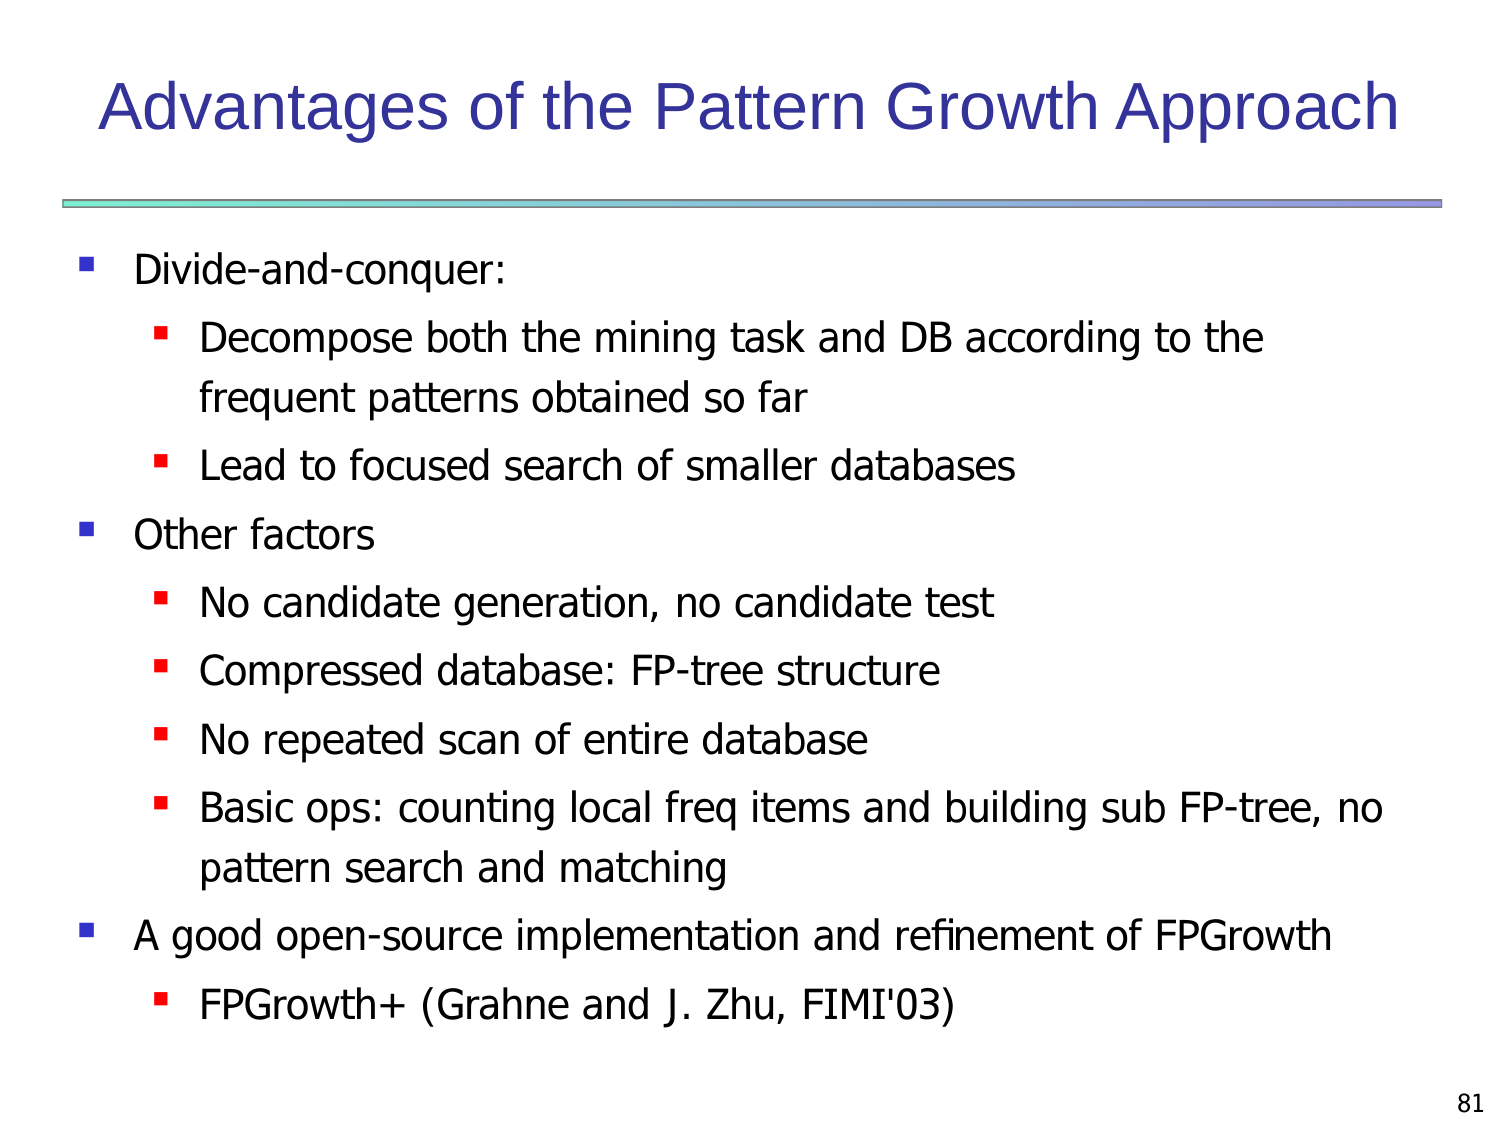

# Advantages of the Pattern Growth Approach
Divide-and-conquer:
Decompose both the mining task and DB according to the frequent patterns obtained so far
Lead to focused search of smaller databases
Other factors
No candidate generation, no candidate test
Compressed database: FP-tree structure
No repeated scan of entire database
Basic ops: counting local freq items and building sub FP-tree, no pattern search and matching
A good open-source implementation and refinement of FPGrowth
FPGrowth+ (Grahne and J. Zhu, FIMI'03)

81